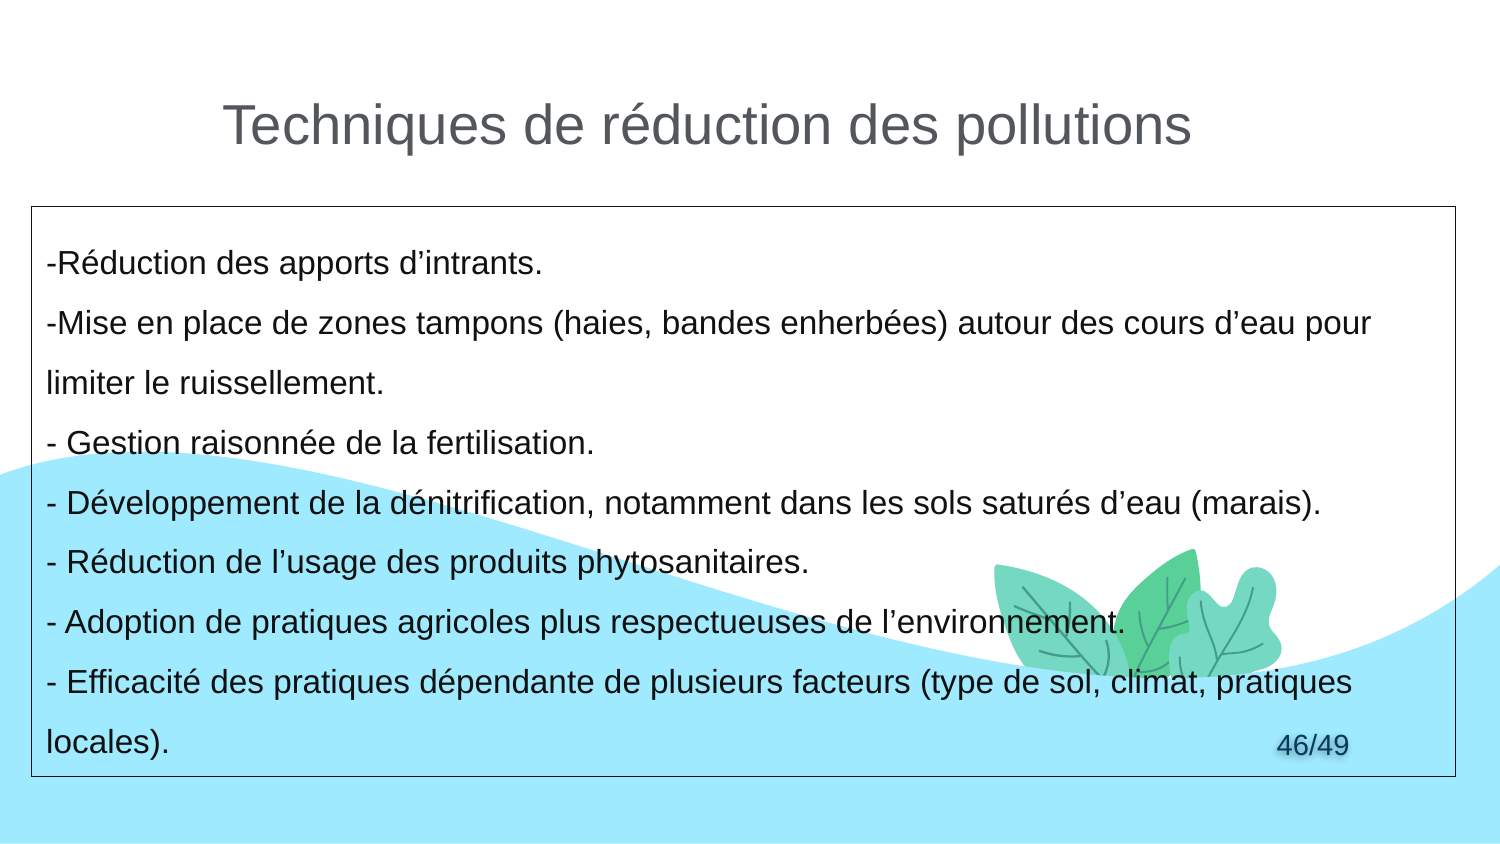

Techniques de réduction des pollutions
# -Réduction des apports d’intrants. -Mise en place de zones tampons (haies, bandes enherbées) autour des cours d’eau pour   limiter le ruissellement. - Gestion raisonnée de la fertilisation. - Développement de la dénitrification, notamment dans les sols saturés d’eau (marais). - Réduction de l’usage des produits phytosanitaires. - Adoption de pratiques agricoles plus respectueuses de l’environnement. - Efficacité des pratiques dépendante de plusieurs facteurs (type de sol, climat, pratiques locales).
46/49